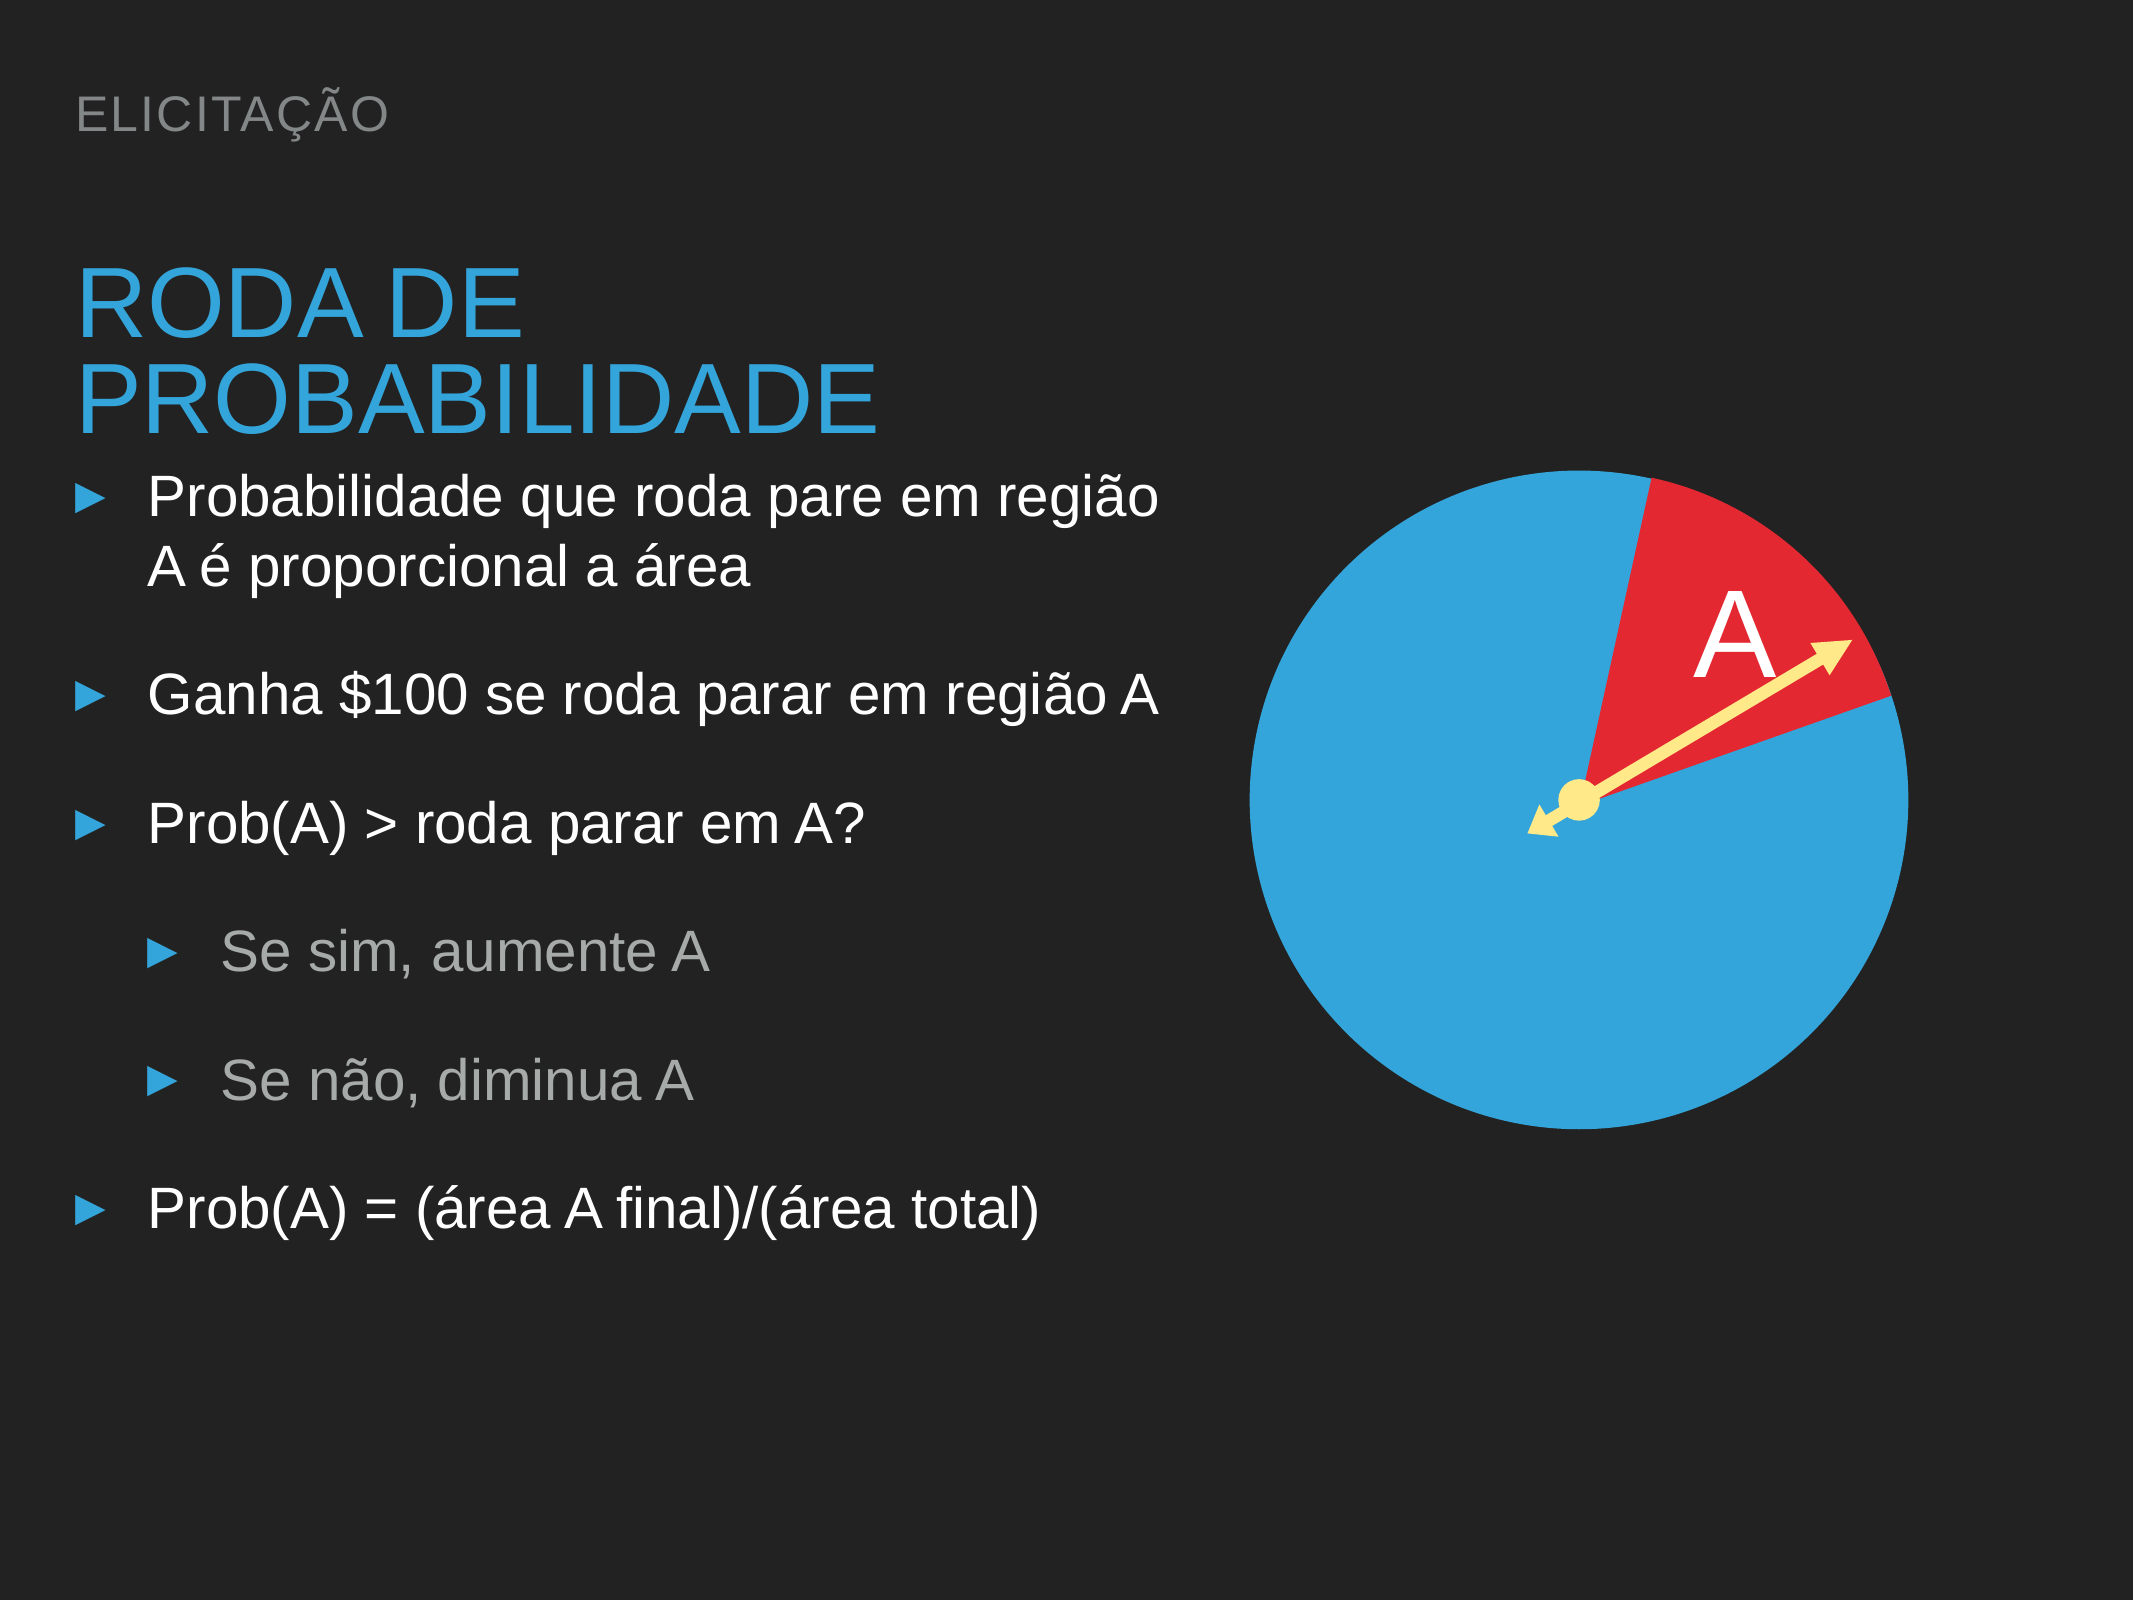

elicitação
roda de probabilidade
Probabilidade que roda pare em região A é proporcional a área
Ganha $100 se roda parar em região A
Prob(A) > roda parar em A?
Se sim, aumente A
Se não, diminua A
Prob(A) = (área A final)/(área total)

A